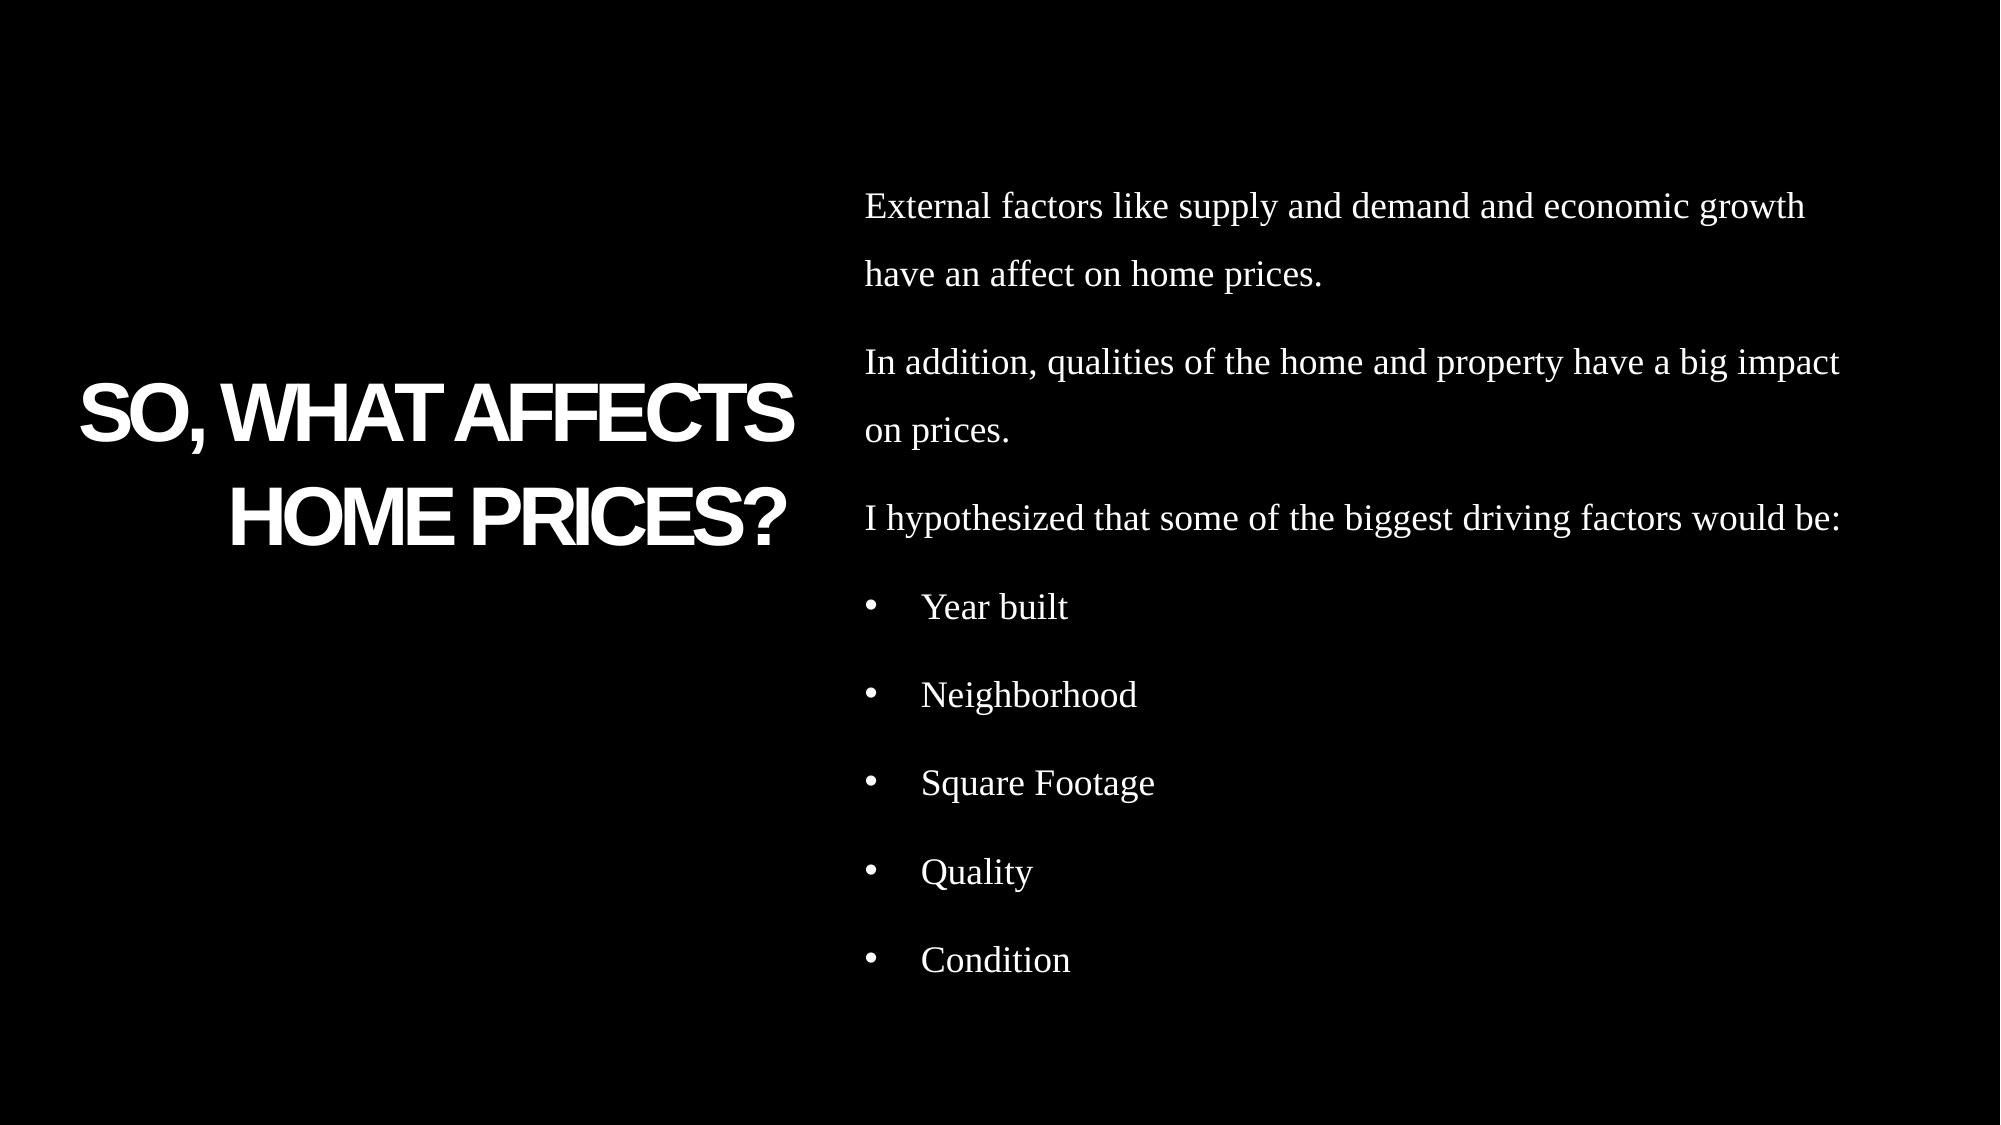

# So, What affects home prices?
External factors like supply and demand and economic growth have an affect on home prices.
In addition, qualities of the home and property have a big impact on prices.
I hypothesized that some of the biggest driving factors would be:
Year built
Neighborhood
Square Footage
Quality
Condition